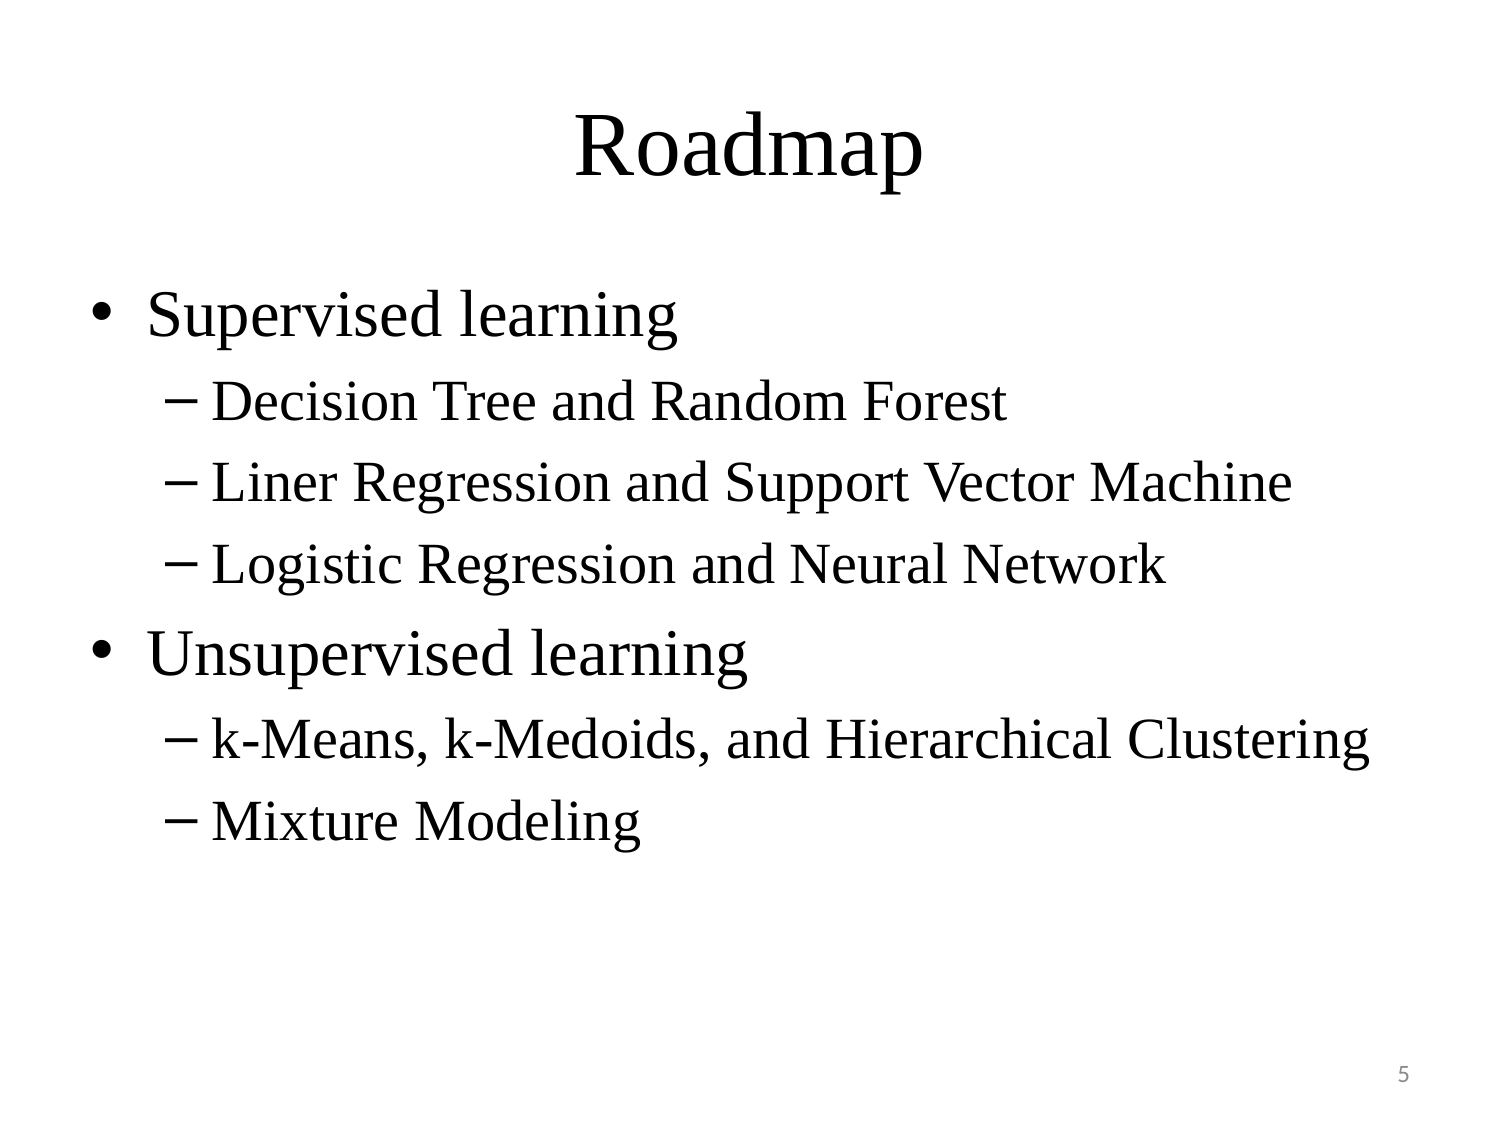

# Roadmap
Supervised learning
Decision Tree and Random Forest
Liner Regression and Support Vector Machine
Logistic Regression and Neural Network
Unsupervised learning
k-Means, k-Medoids, and Hierarchical Clustering
Mixture Modeling

5